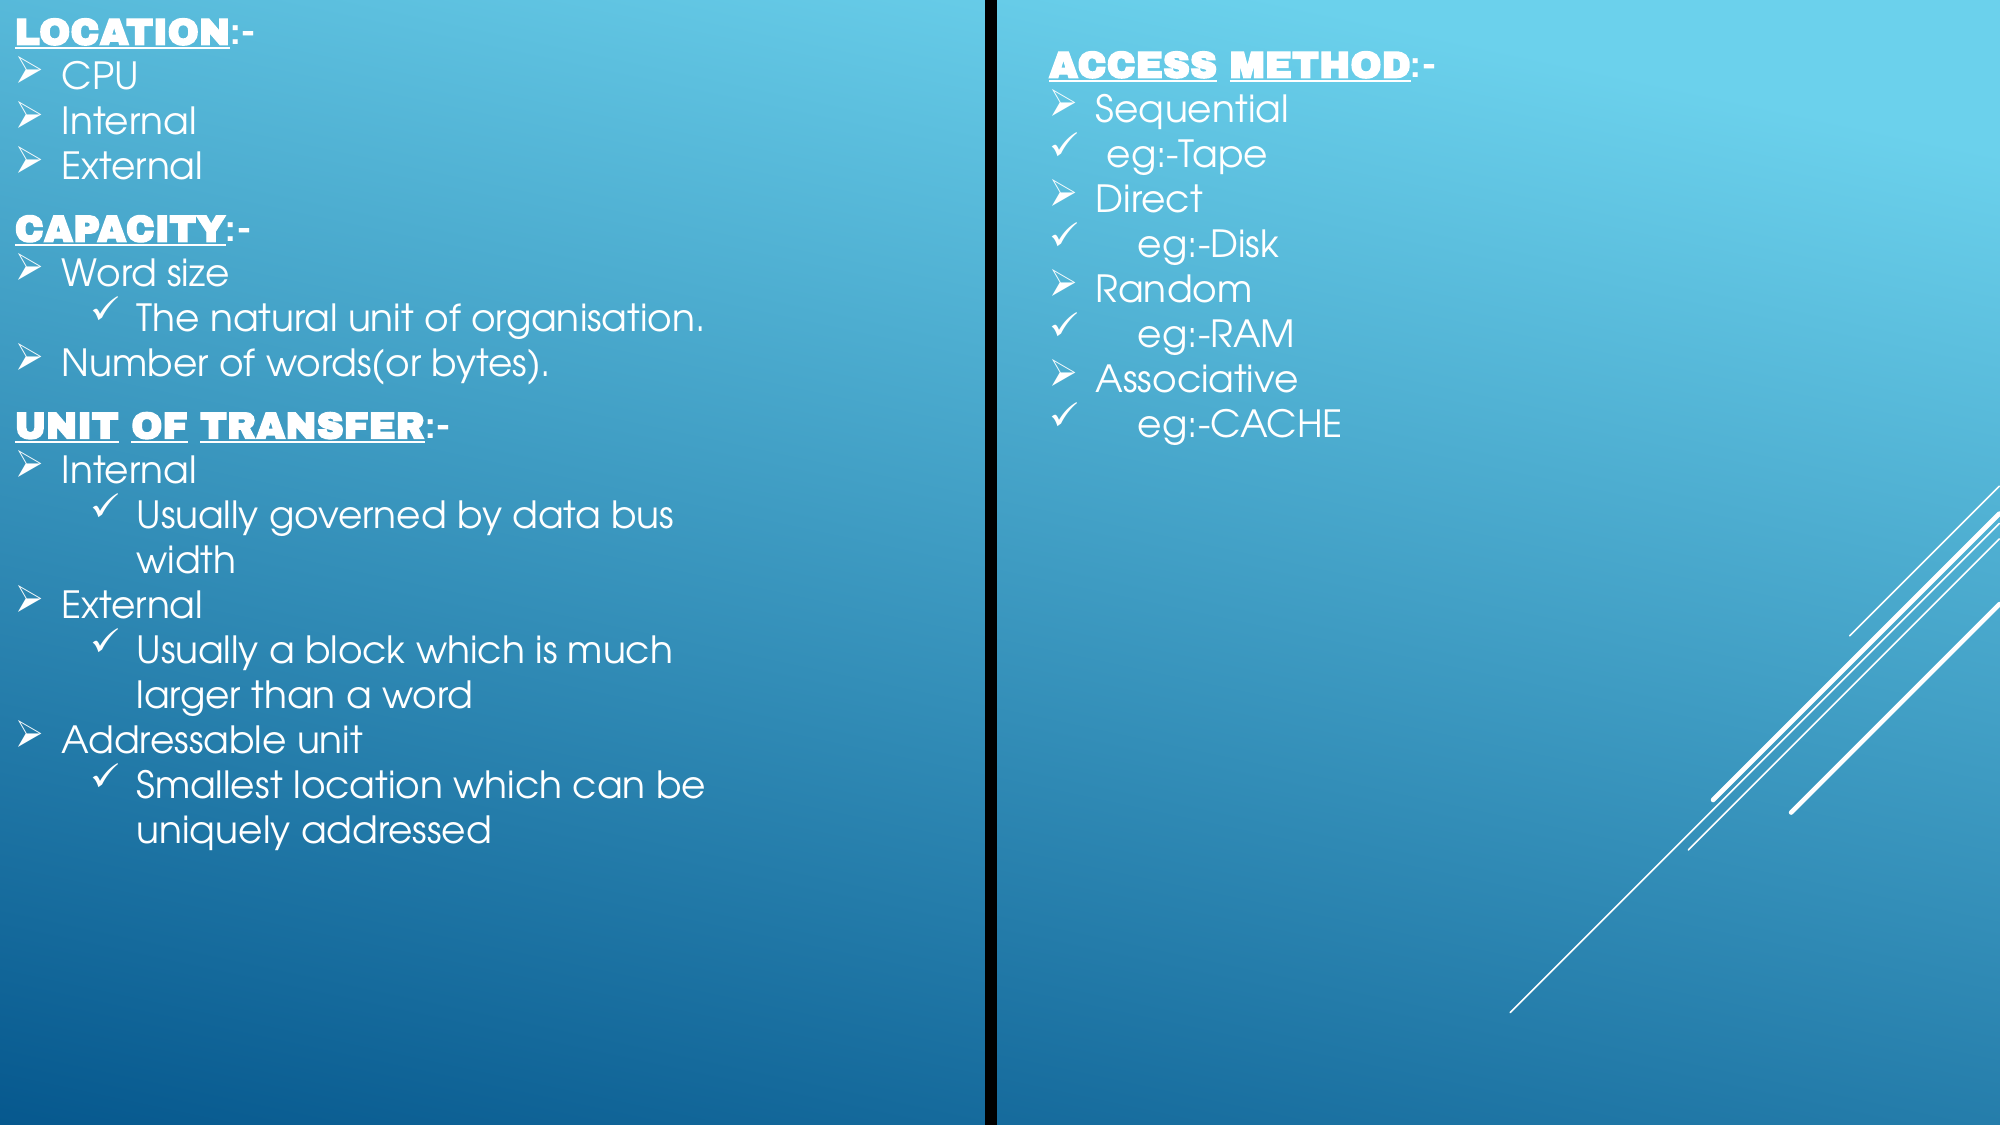

LOCATION:-
CPU
Internal
External
ACCESS METHOD:-
Sequential
 eg:-Tape
Direct
    eg:-Disk
Random
    eg:-RAM
Associative
    eg:-CACHE
CAPACITY:-
Word size
The natural unit of organisation.
Number of words(or bytes).
UNIT OF TRANSFER:-
Internal
Usually governed by data bus width
External
Usually a block which is much larger than a word
Addressable unit
Smallest location which can be uniquely addressed